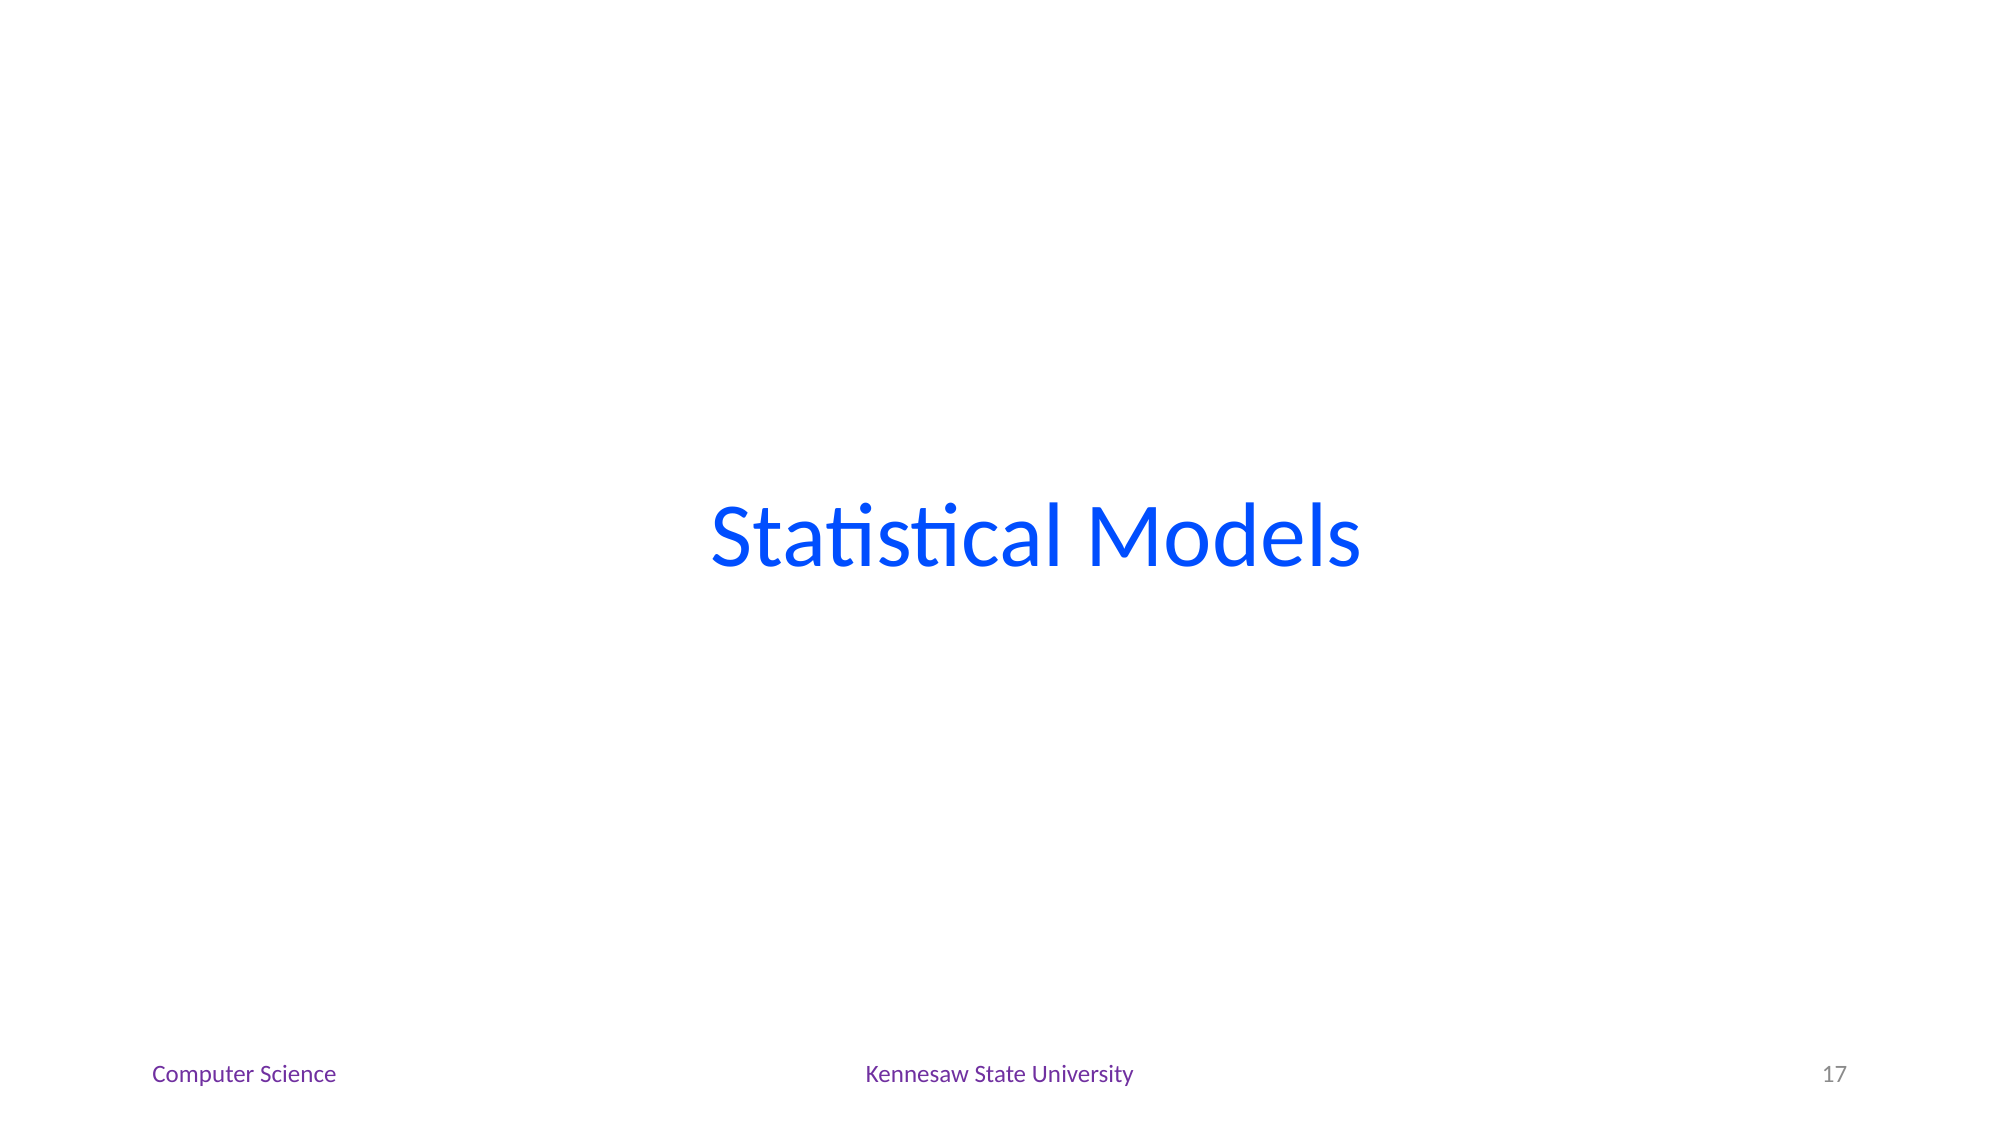

# Statistical Models
Computer Science
Kennesaw State University
17